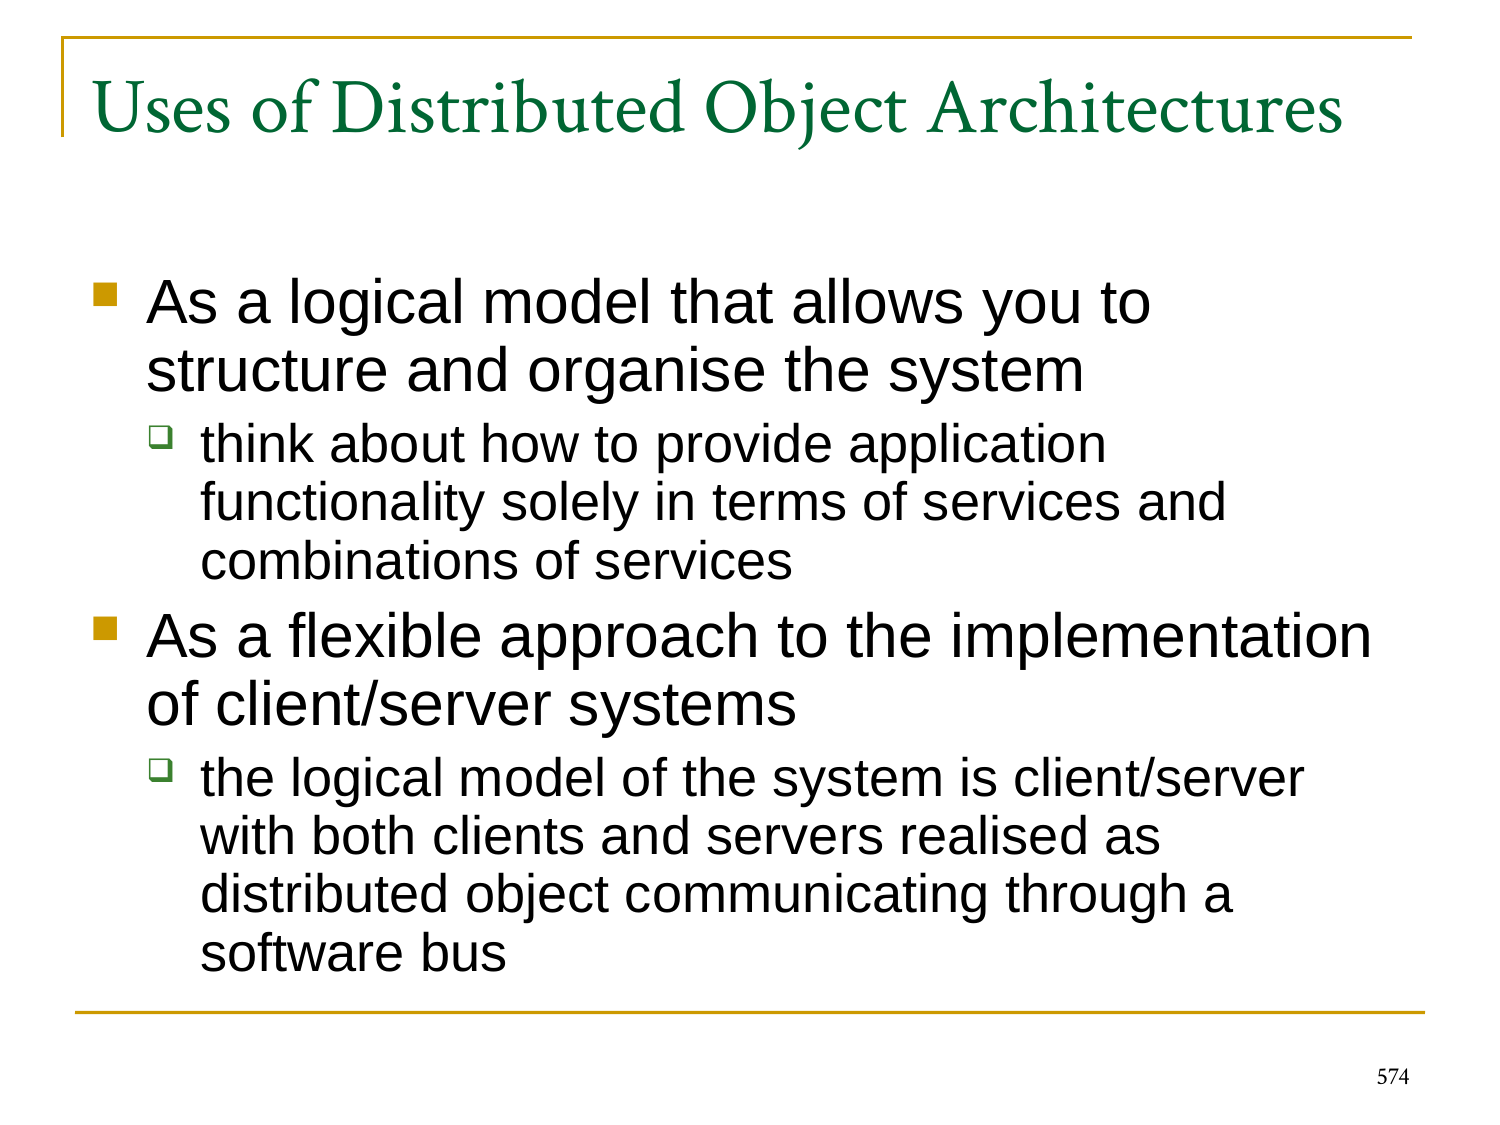

# Uses of Distributed Object Architectures
As a logical model that allows you to structure and organise the system
think about how to provide application functionality solely in terms of services and combinations of services
As a flexible approach to the implementation of client/server systems
the logical model of the system is client/server with both clients and servers realised as distributed object communicating through a software bus
574